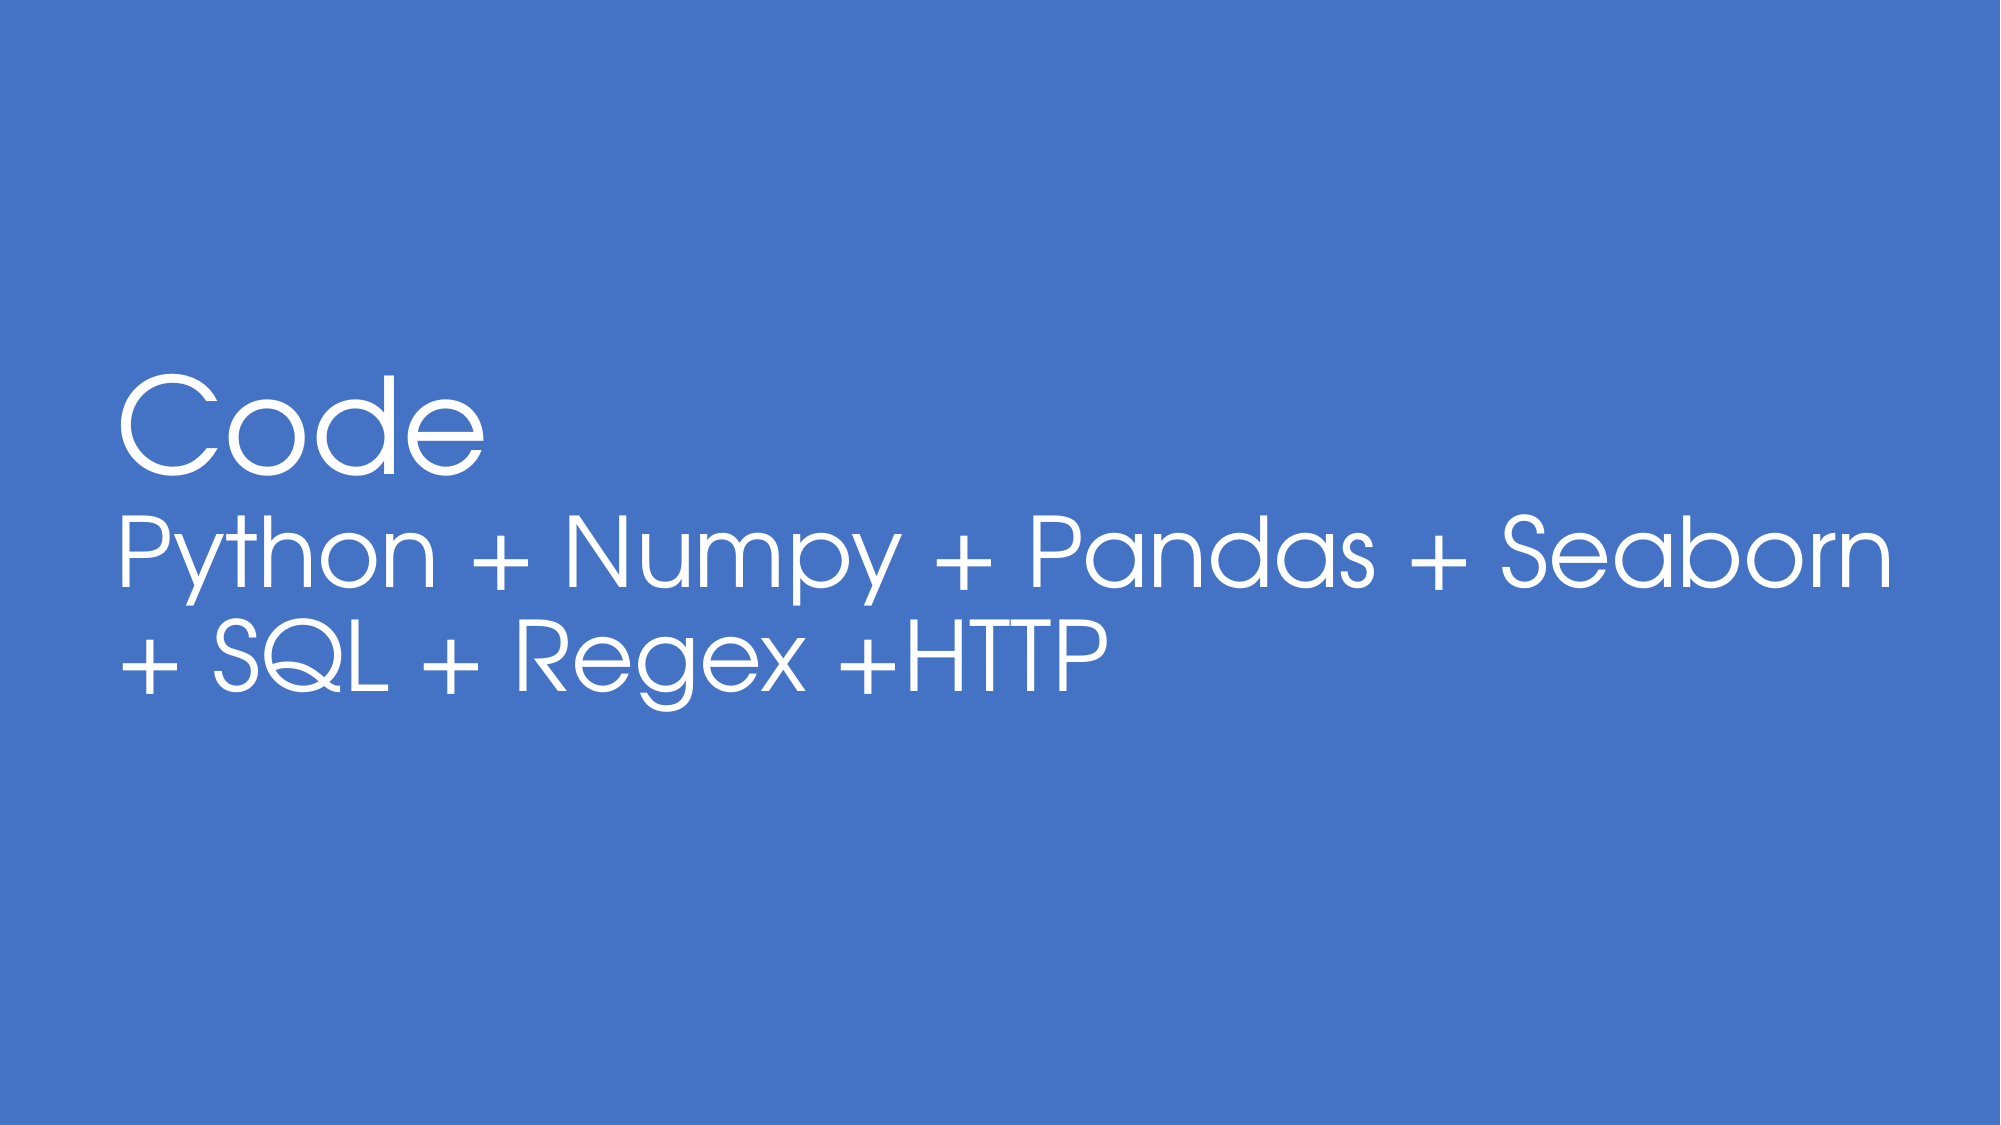

# Code Python + Numpy + Pandas + Seaborn + SQL + Regex +HTTP